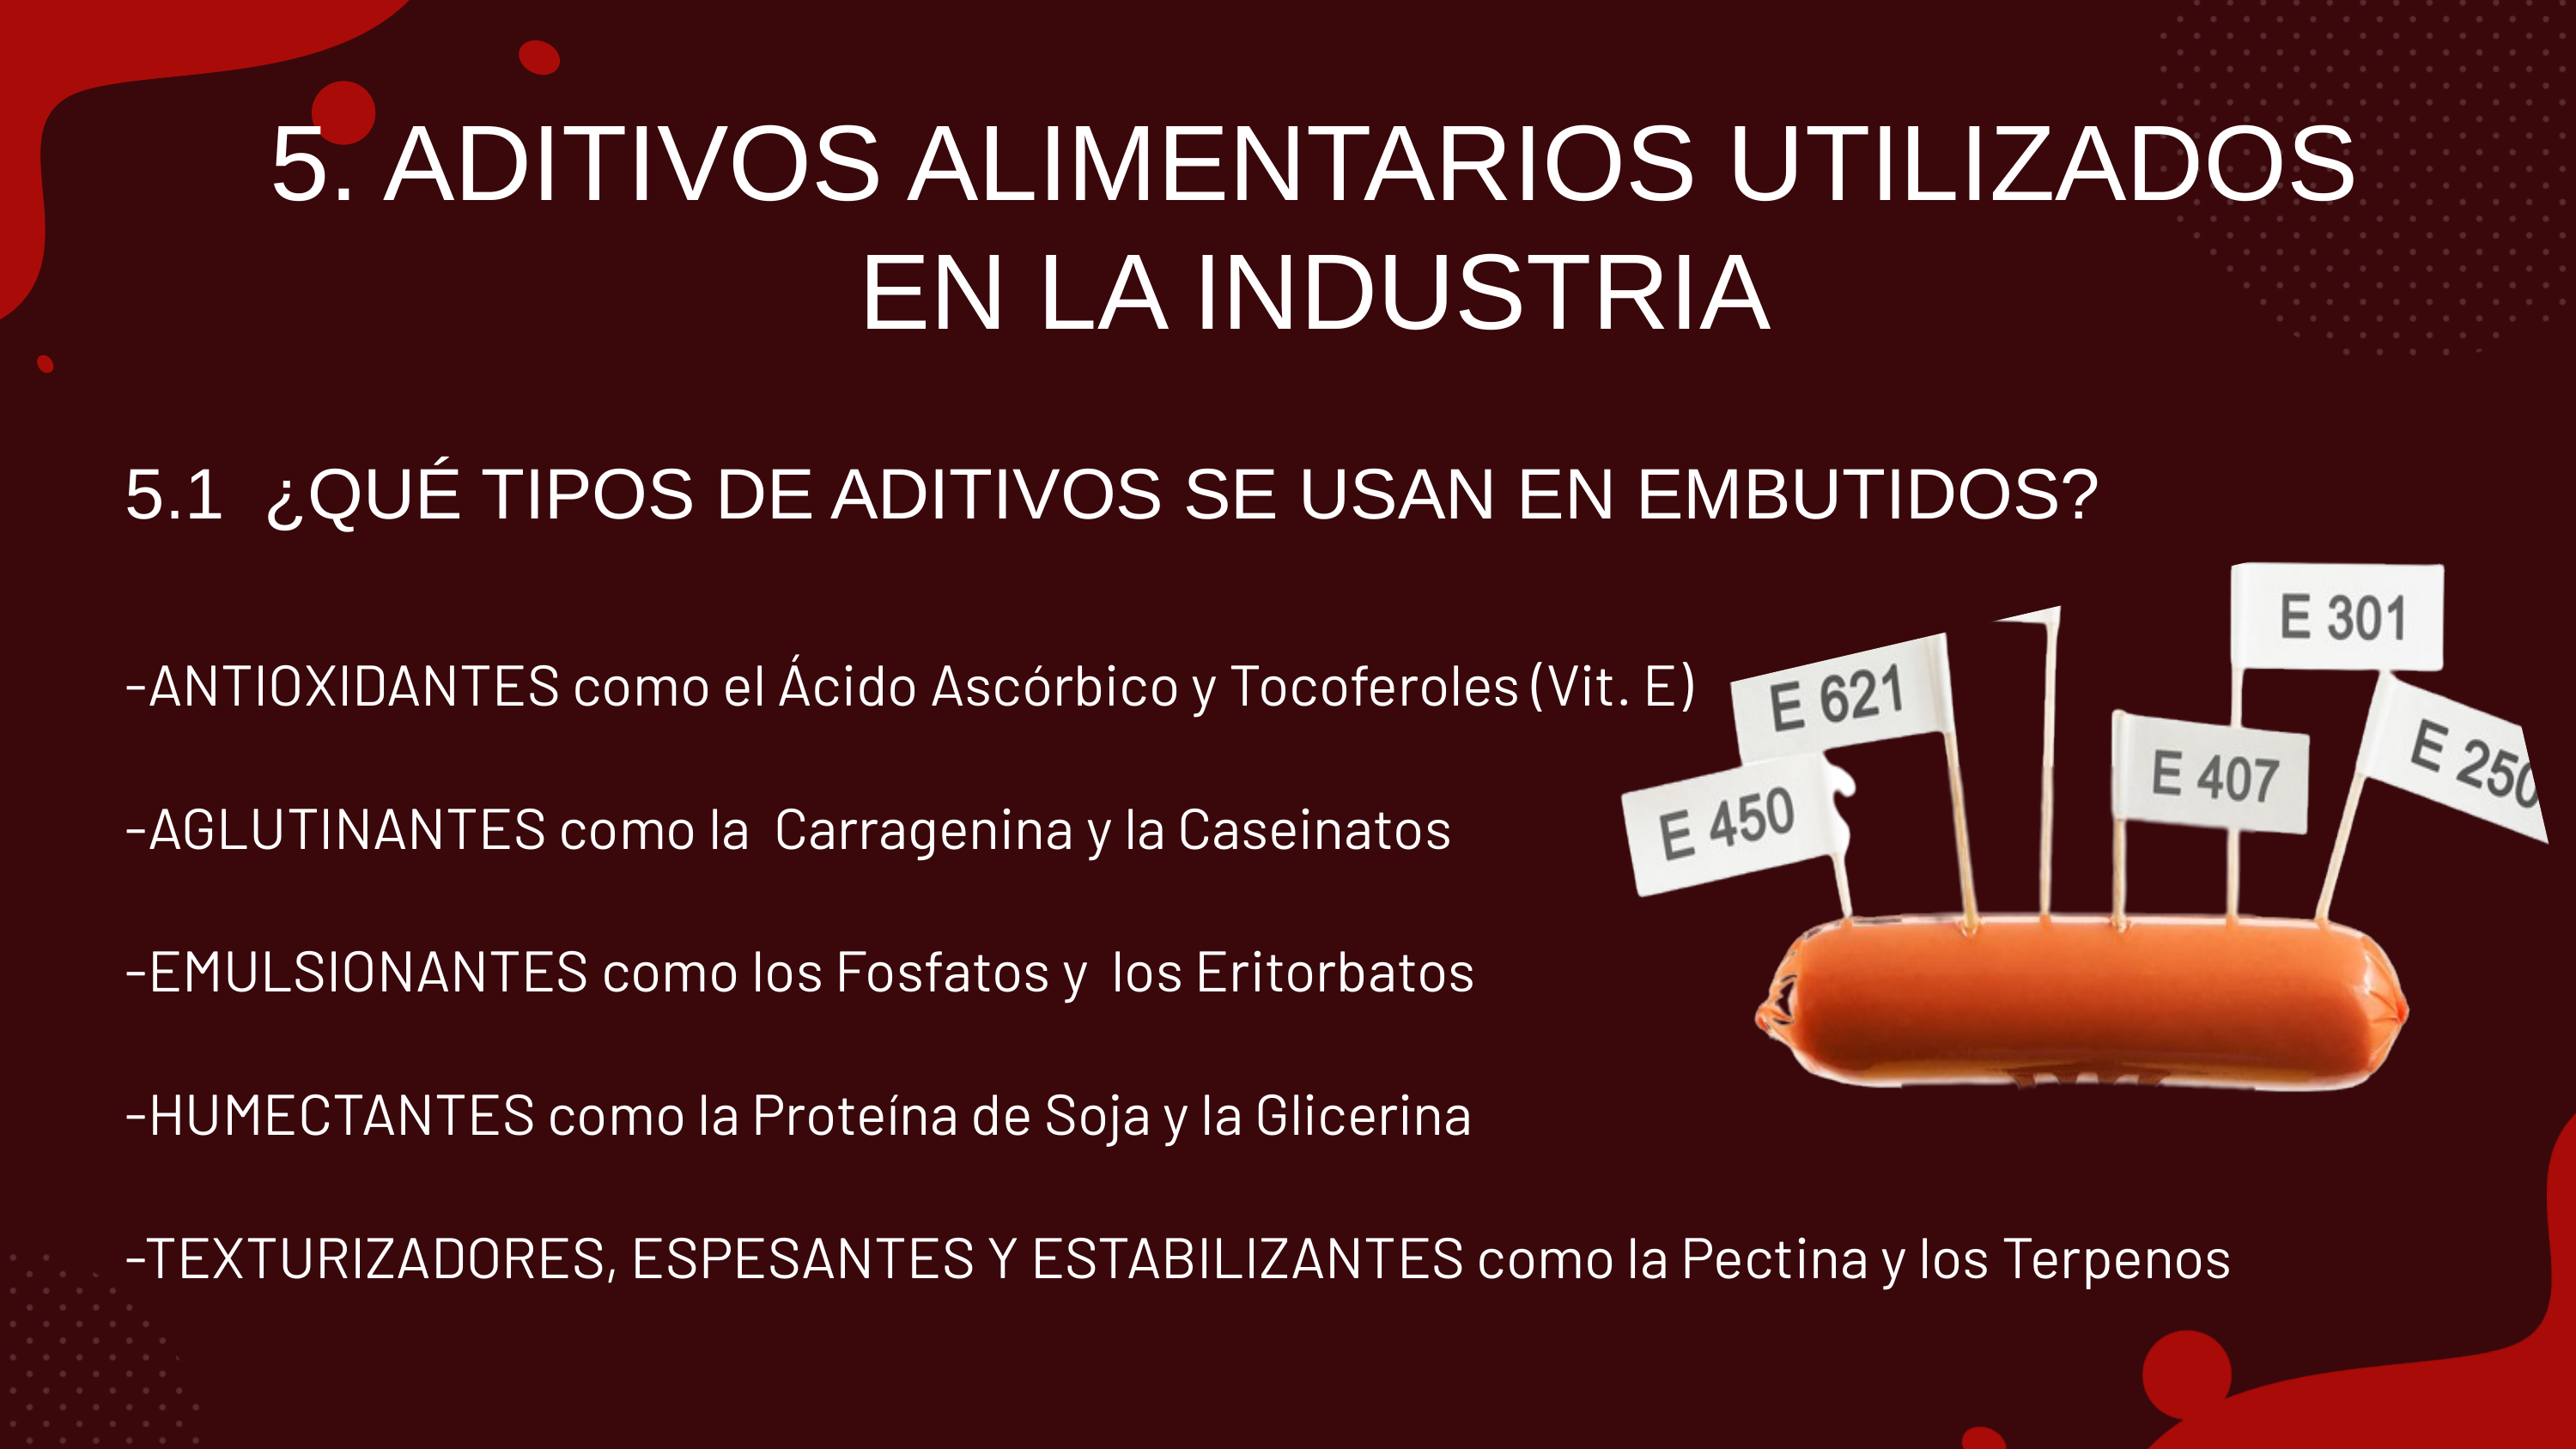

5. ADITIVOS ALIMENTARIOS UTILIZADOS EN LA INDUSTRIA

5.1  ¿QUÉ TIPOS DE ADITIVOS SE USAN EN EMBUTIDOS?
-ANTIOXIDANTES como el Ácido Ascórbico y Tocoferoles (Vit. E)
-AGLUTINANTES como la  Carragenina y la Caseinatos
-EMULSIONANTES como los Fosfatos y  los Eritorbatos
-HUMECTANTES como la Proteína de Soja y la Glicerina
-TEXTURIZADORES, ESPESANTES Y ESTABILIZANTES como la Pectina y los Terpenos